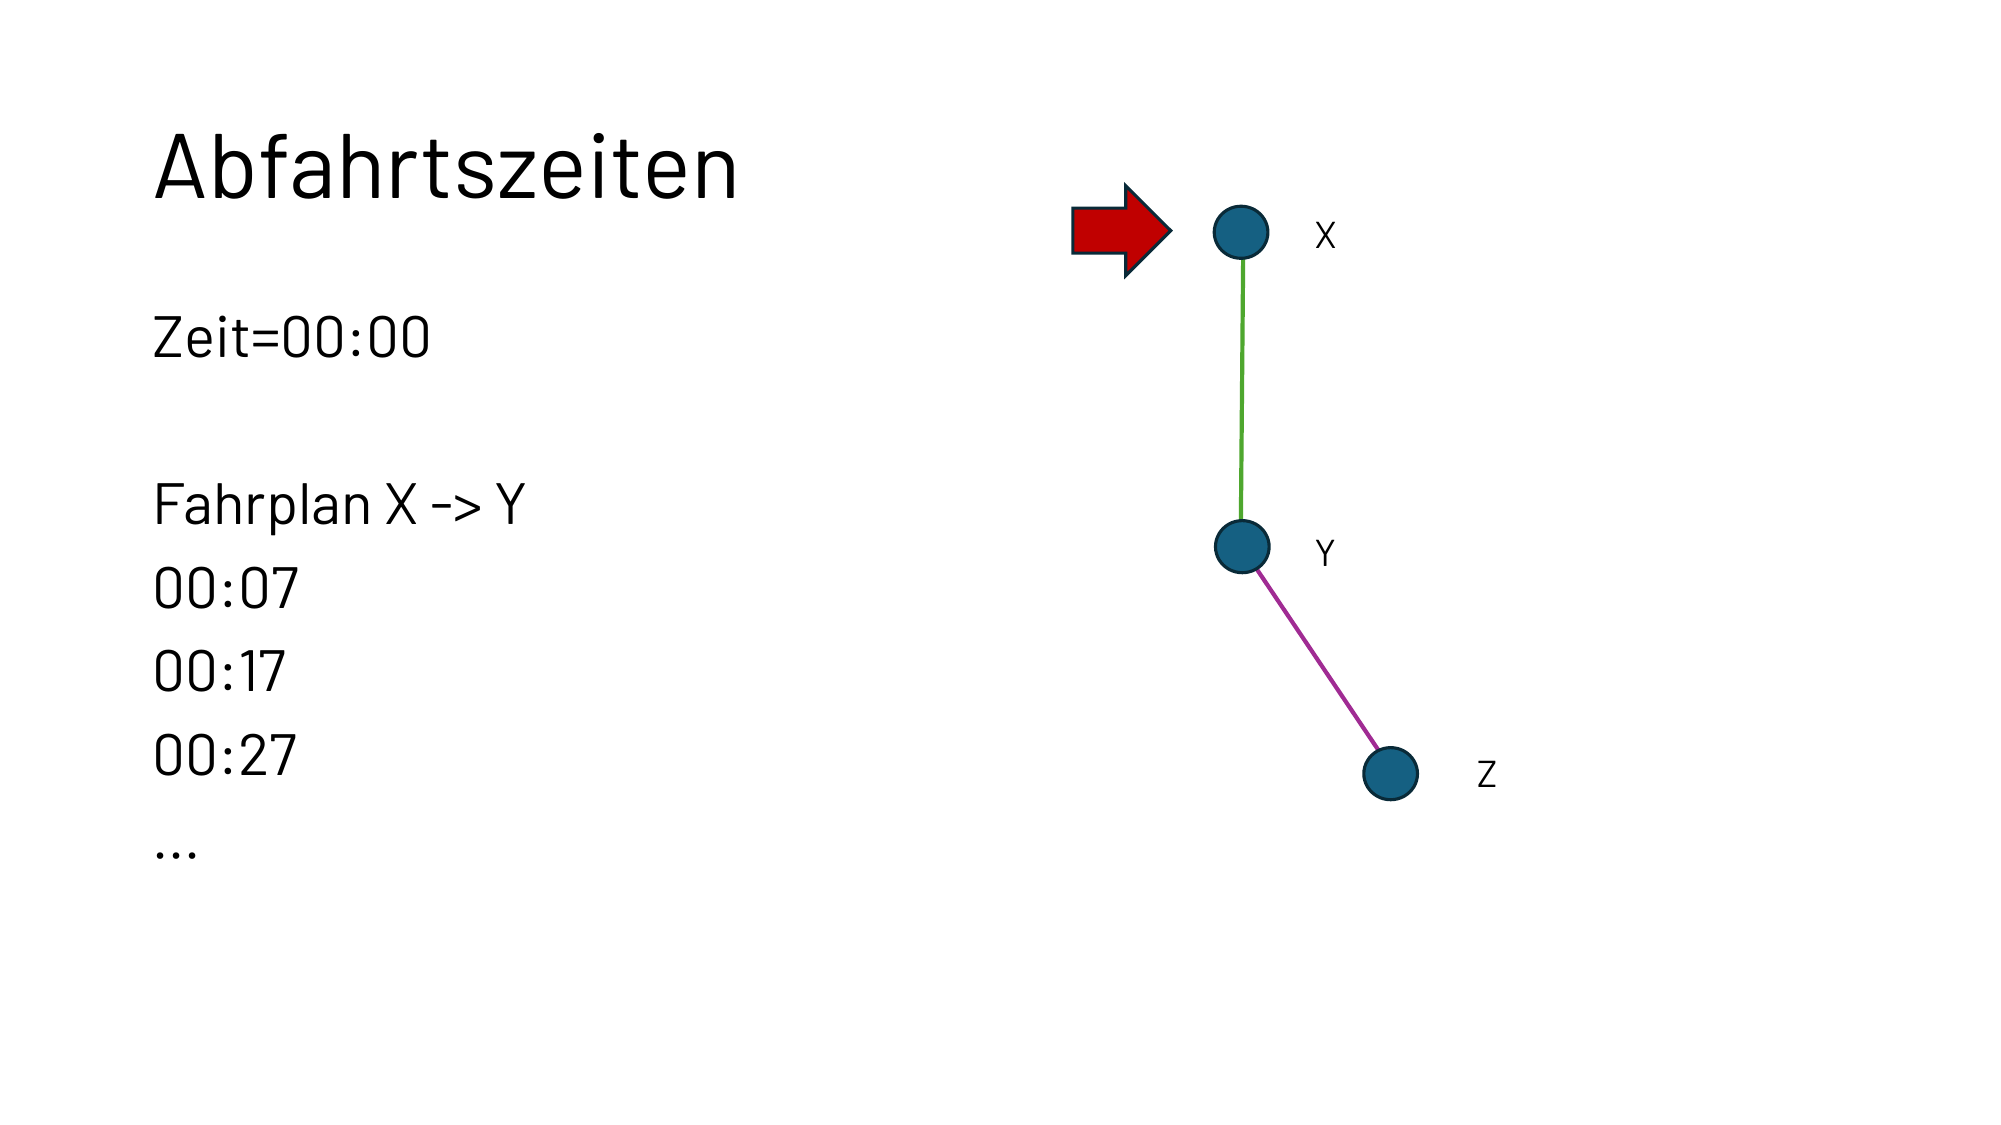

# Abfahrtszeiten

X

Zeit=00:00

Fahrplan X -> Y
00:07
00:17
00:27
...

Y
Z